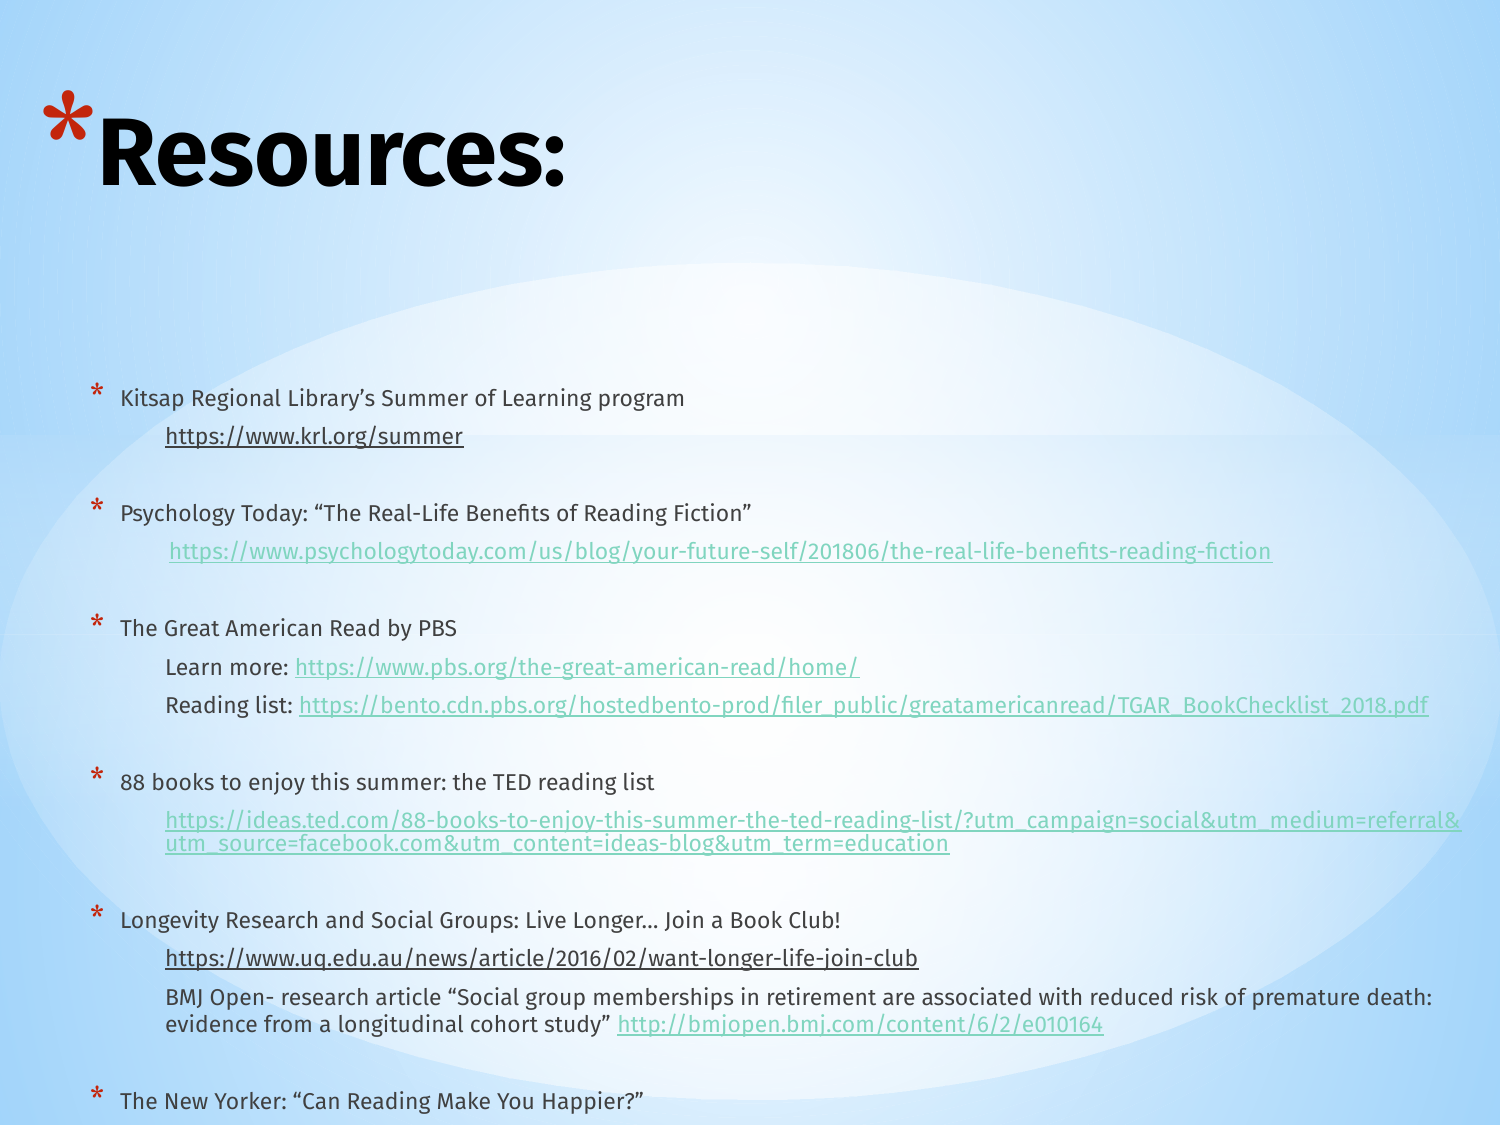

# Resources:

Kitsap Regional Library’s Summer of Learning program
https://www.krl.org/summer

Psychology Today: “The Real-Life Benefits of Reading Fiction”
 https://www.psychologytoday.com/us/blog/your-future-self/201806/the-real-life-benefits-reading-fiction

The Great American Read by PBS
Learn more: https://www.pbs.org/the-great-american-read/home/
Reading list: https://bento.cdn.pbs.org/hostedbento-prod/filer_public/greatamericanread/TGAR_BookChecklist_2018.pdf

88 books to enjoy this summer: the TED reading list
https://ideas.ted.com/88-books-to-enjoy-this-summer-the-ted-reading-list/?utm_campaign=social&utm_medium=referral&utm_source=facebook.com&utm_content=ideas-blog&utm_term=education

Longevity Research and Social Groups: Live Longer… Join a Book Club!
https://www.uq.edu.au/news/article/2016/02/want-longer-life-join-club
BMJ Open- research article “Social group memberships in retirement are associated with reduced risk of premature death: evidence from a longitudinal cohort study” http://bmjopen.bmj.com/content/6/2/e010164

The New Yorker: “Can Reading Make You Happier?”
https://www.newyorker.com/culture/cultural-comment/can-reading-make-you-happier

We Need Diverse Books https://diversebooks.org/